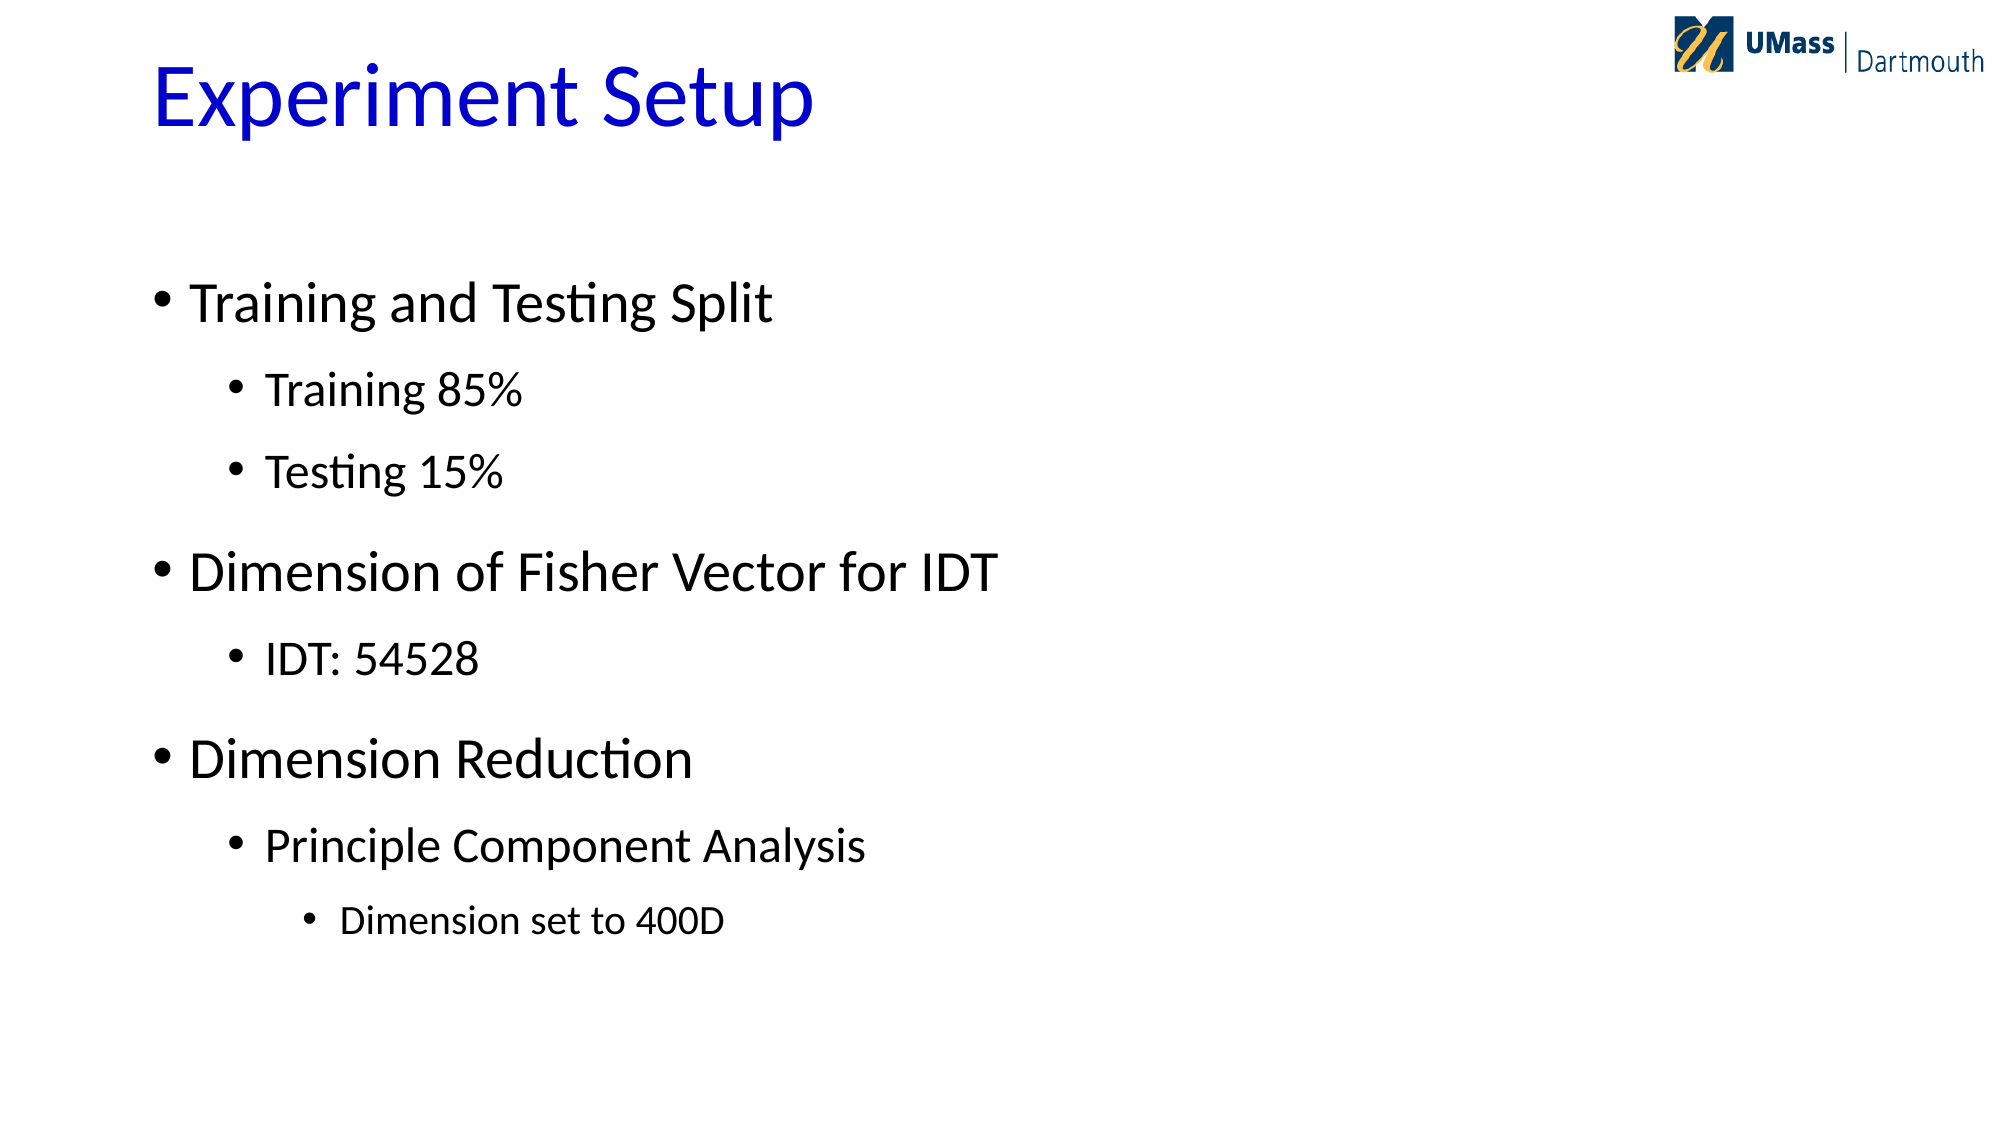

# Experiment Setup
Training and Testing Split
Training 85%
Testing 15%
Dimension of Fisher Vector for IDT
IDT: 54528
Dimension Reduction
Principle Component Analysis
Dimension set to 400D